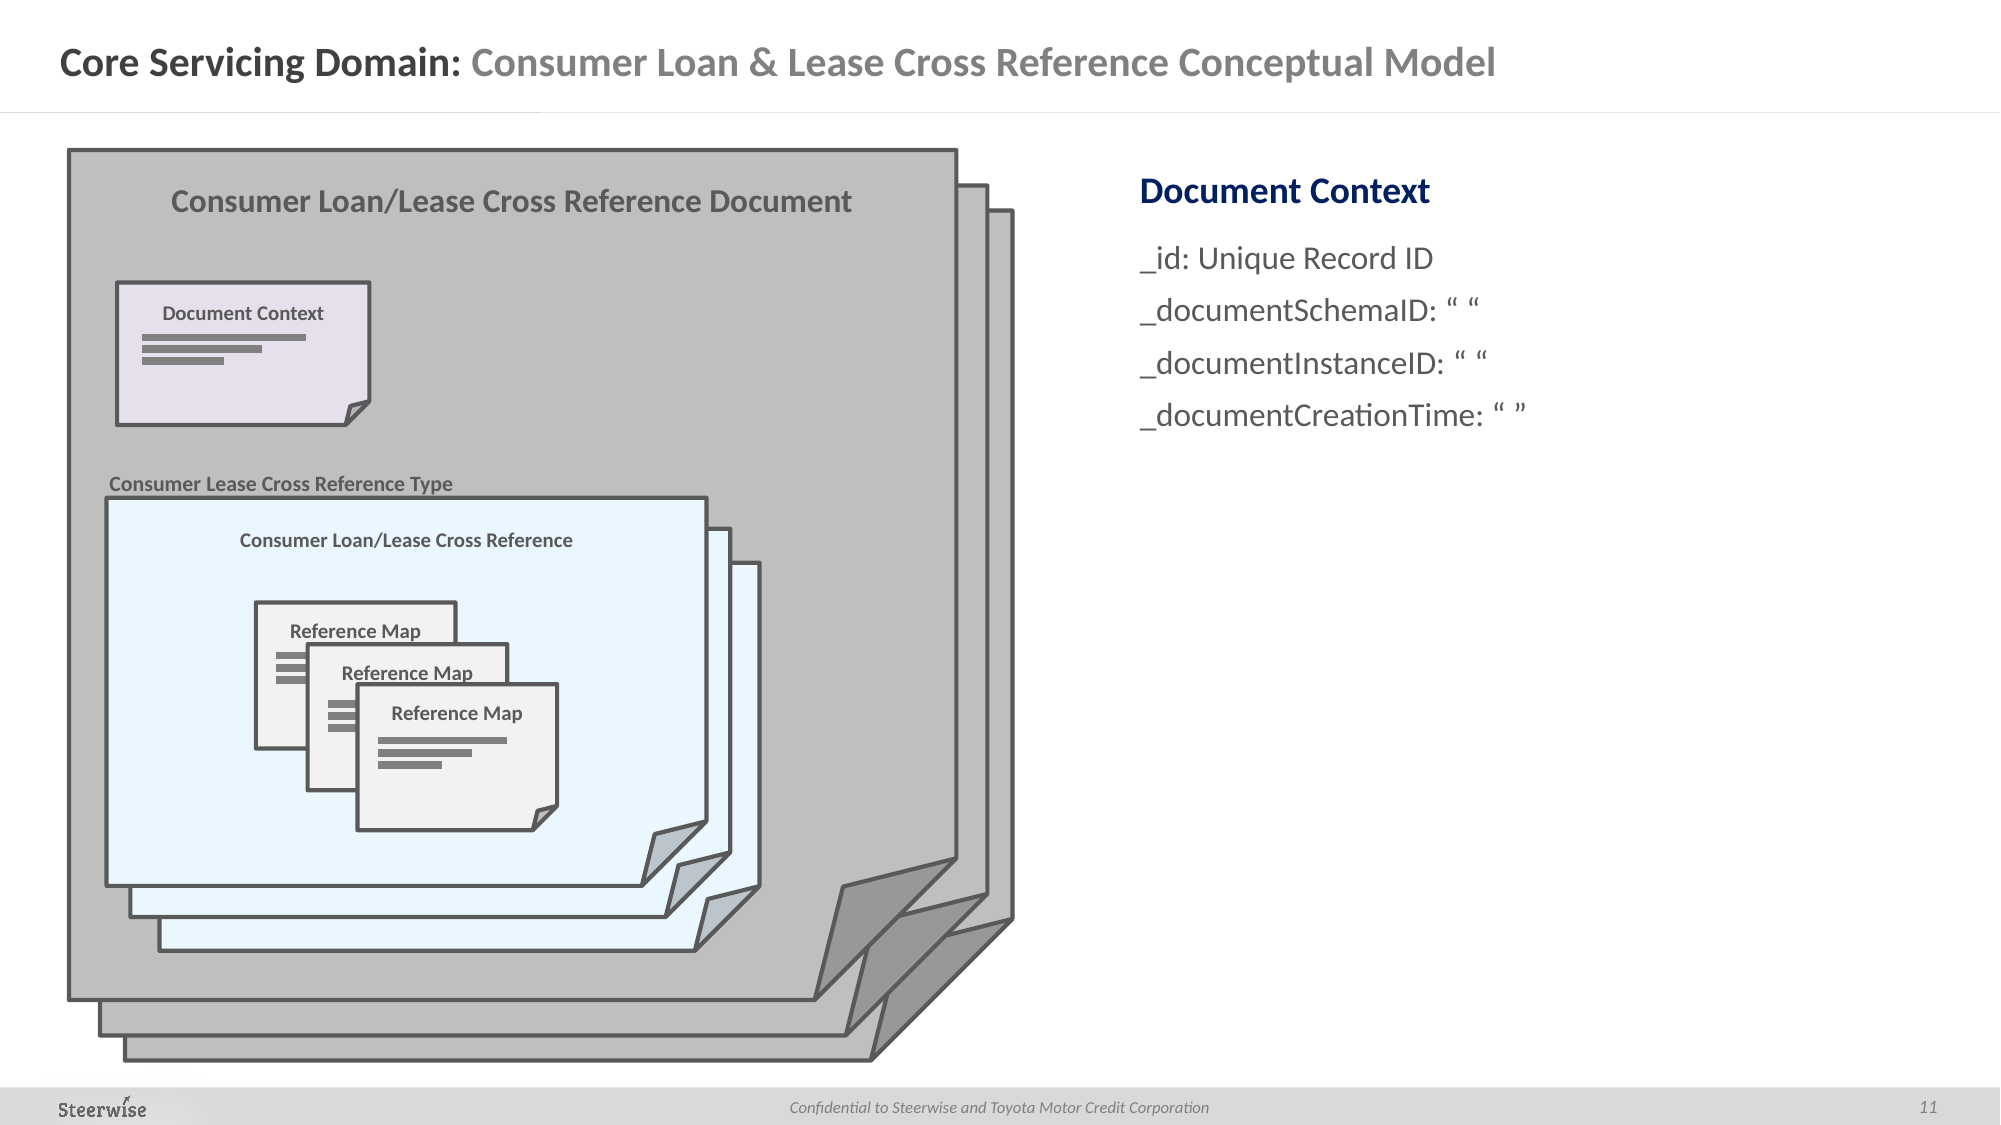

# Core Servicing Domain: Consumer Loan & Lease Cross Reference Conceptual Model
Document Context
_id: Unique Record ID
_documentSchemaID: “ “
_documentInstanceID: “ “
_documentCreationTime: “ ”

Consumer Loan/Lease Cross Reference Document

Document Context
Consumer Lease Cross Reference Type

Consumer Loan/Lease Cross Reference
consumerLeaseCrossReferenceType

Consumer Lease Cross Reference

Consumer Lease Cross Reference

Reference Map

Reference Map

Reference Map
11